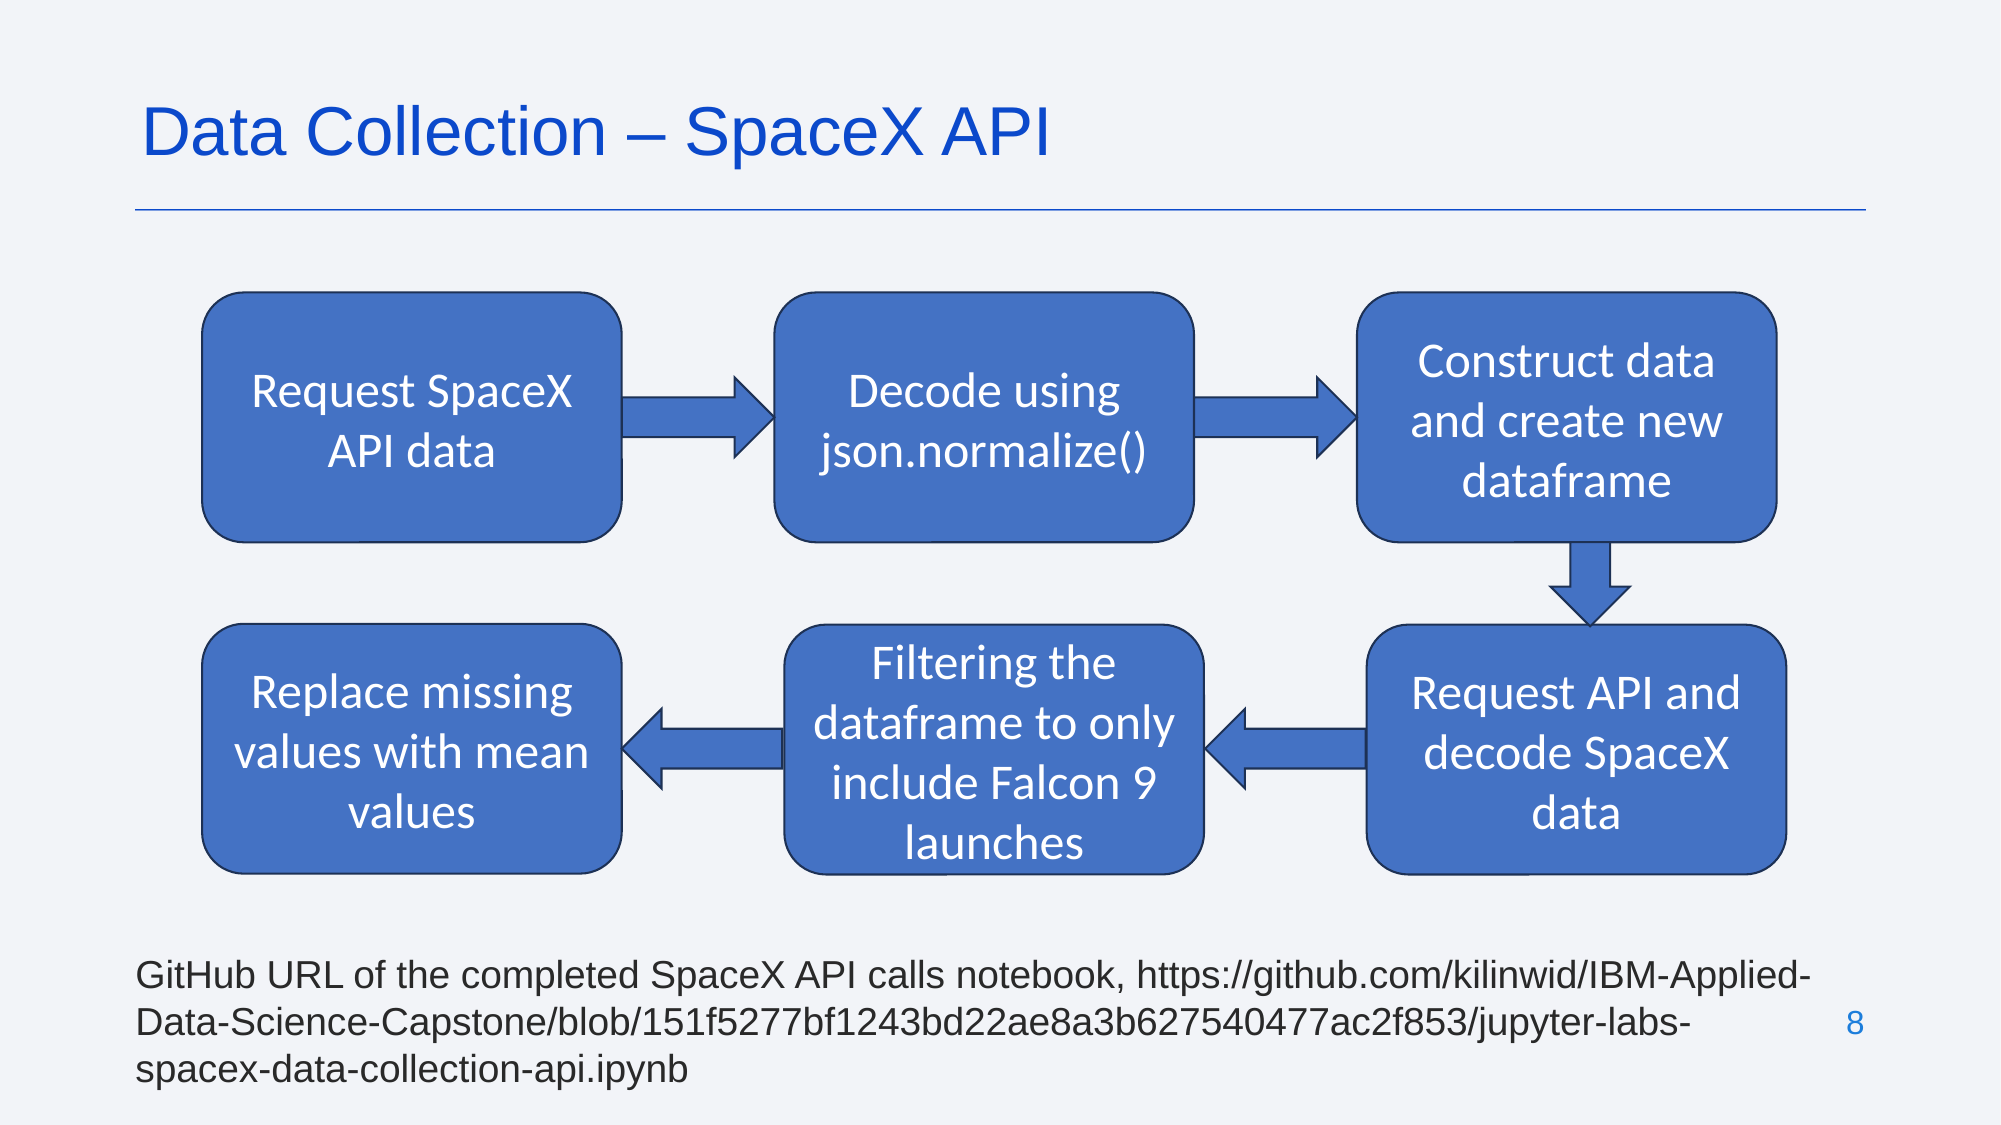

Data Collection – SpaceX API
Decode using json.normalize()
Construct data and create new dataframe
Request SpaceX API data

Replace missing values with mean values
Filtering the dataframe to only include Falcon 9 launches
Request API and decode SpaceX data

GitHub URL of the completed SpaceX API calls notebook, https://github.com/kilinwid/IBM-Applied-Data-Science-Capstone/blob/151f5277bf1243bd22ae8a3b627540477ac2f853/jupyter-labs-spacex-data-collection-api.ipynb

8